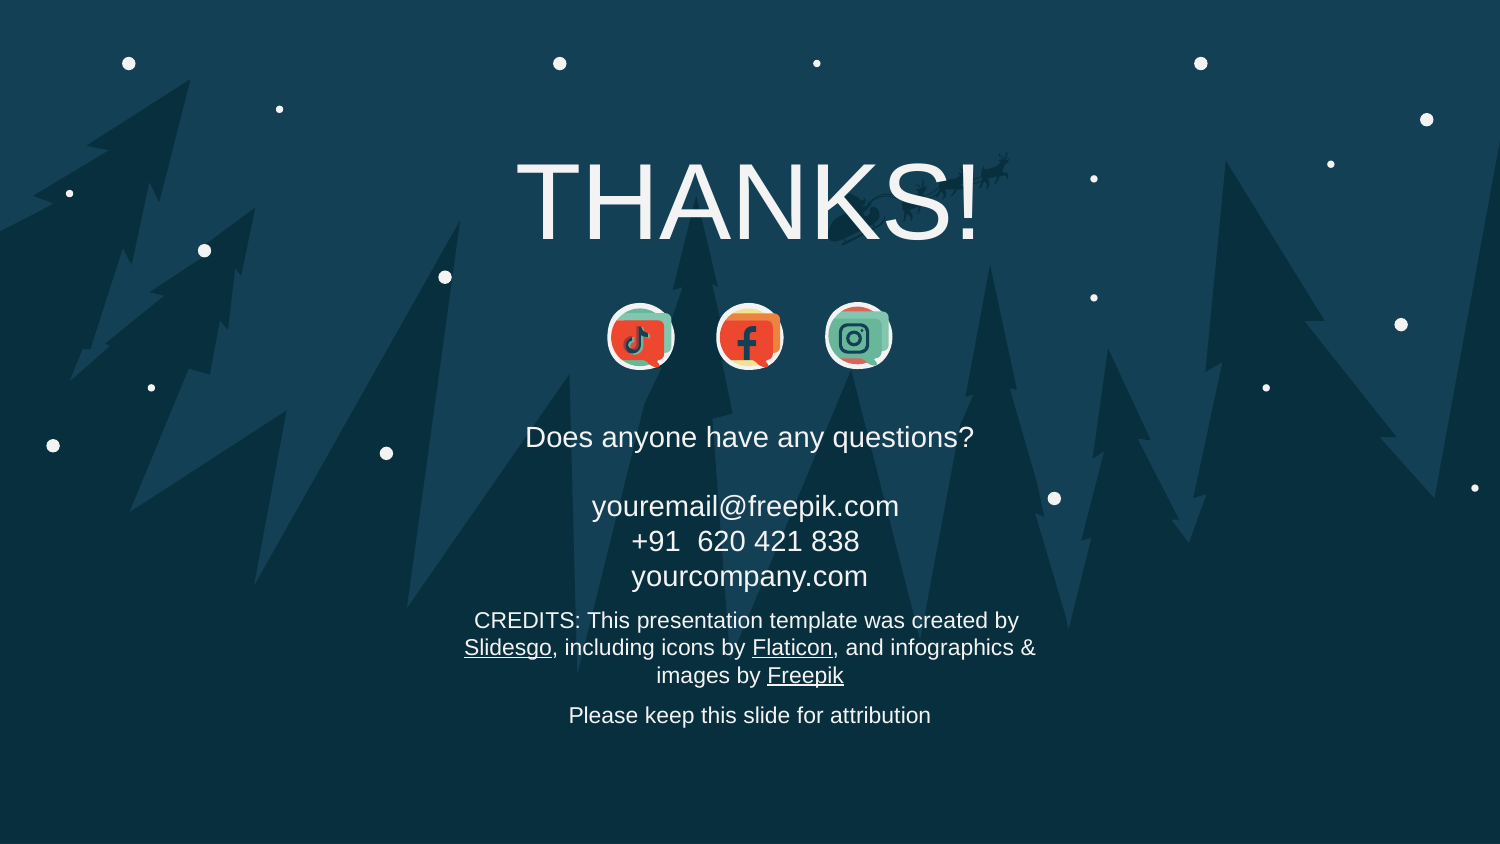

# THANKS!

Does anyone have any questions?

youremail@freepik.com
+91  620 421 838
yourcompany.com
Please keep this slide for attribution